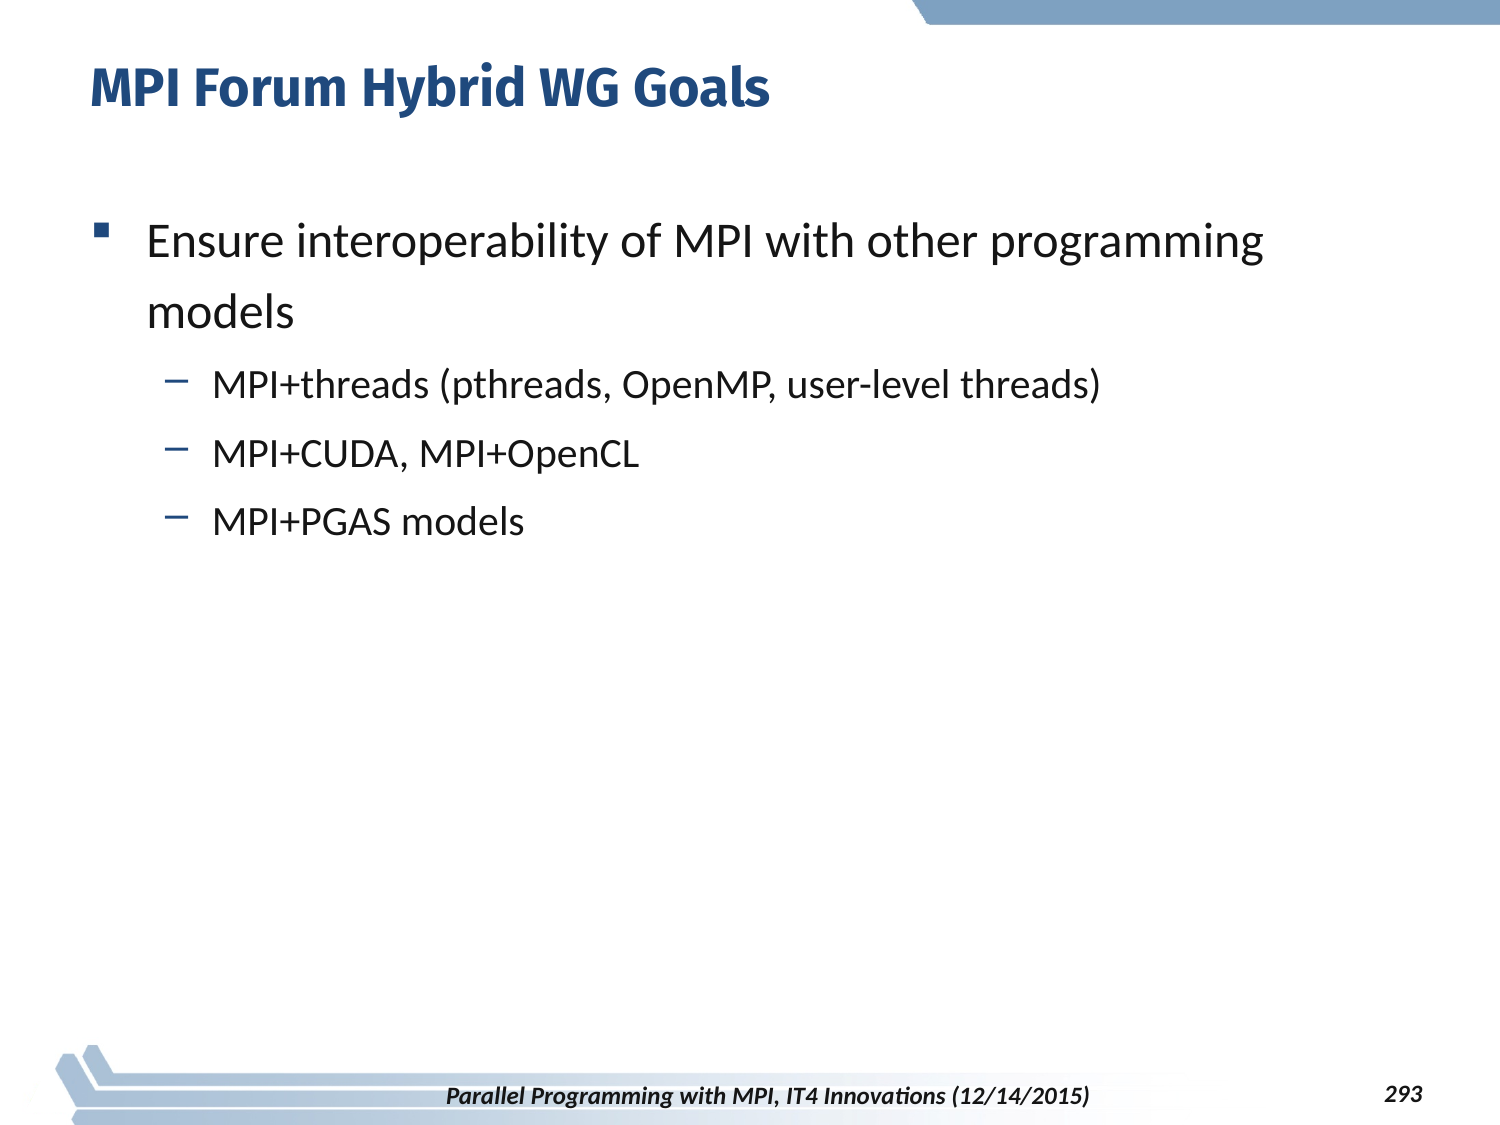

# MPI Forum Hybrid WG Goals
Ensure interoperability of MPI with other programming models
MPI+threads (pthreads, OpenMP, user-level threads)
MPI+CUDA, MPI+OpenCL
MPI+PGAS models
293
Parallel Programming with MPI, IT4 Innovations (12/14/2015)